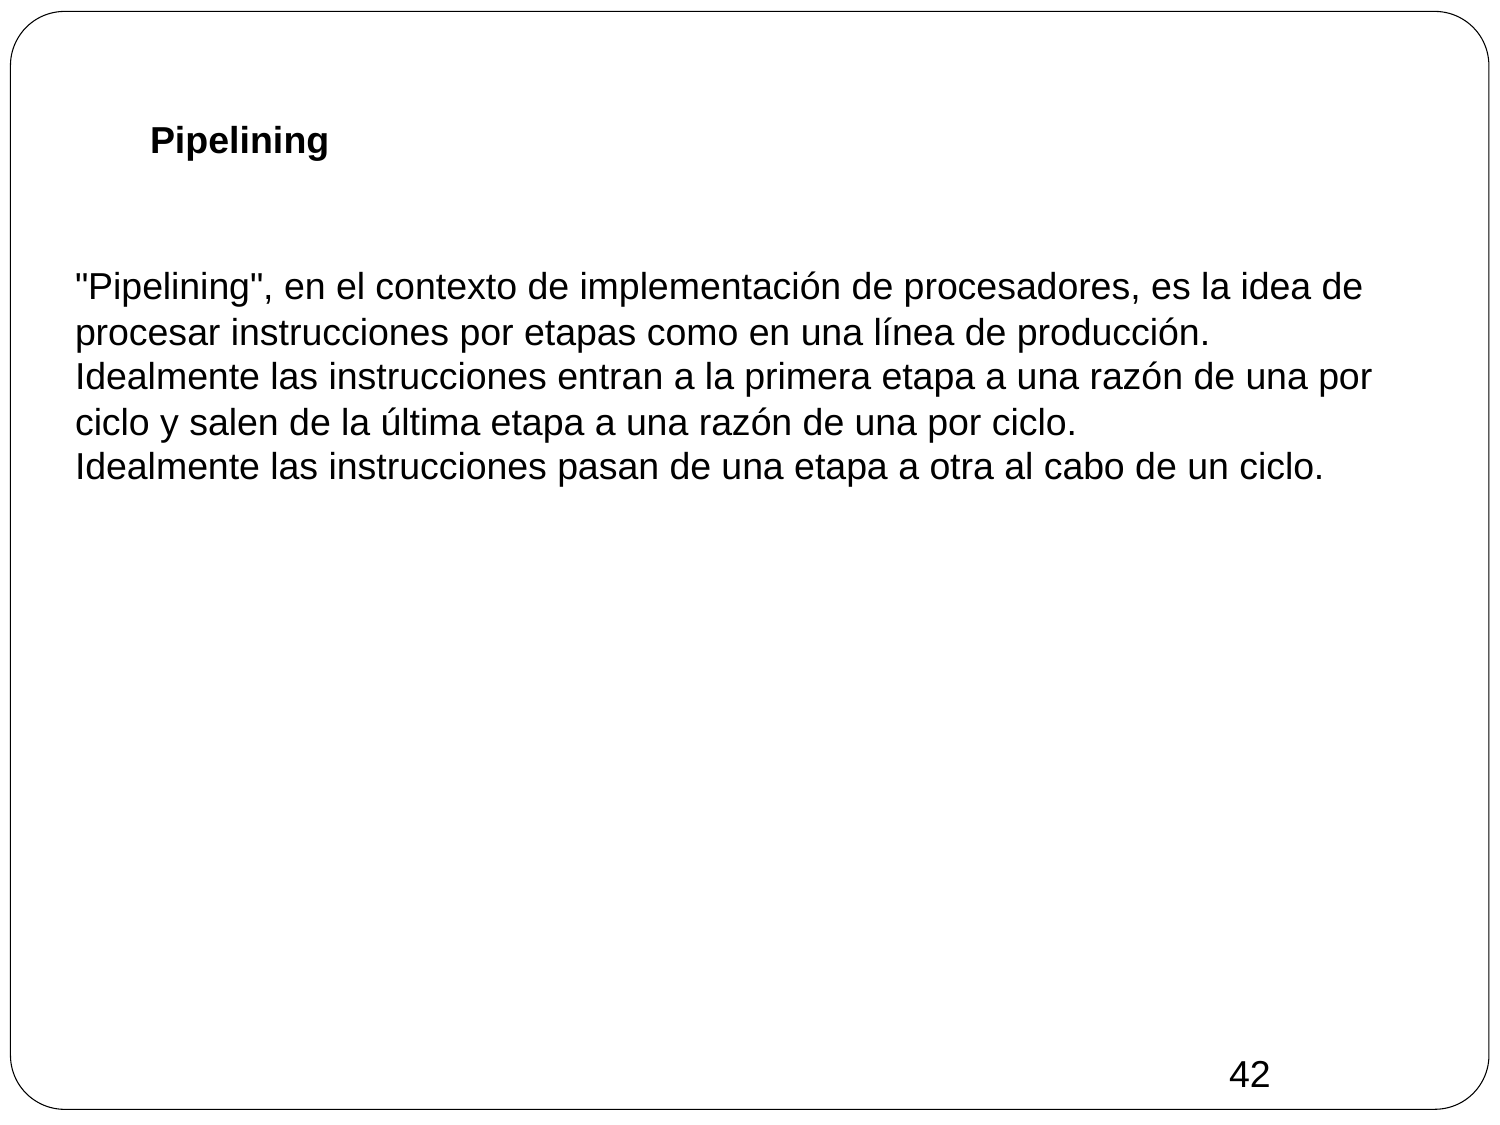

# Pipelining
"Pipelining", en el contexto de implementación de procesadores, es la idea de procesar instrucciones por etapas como en una línea de producción.
Idealmente las instrucciones entran a la primera etapa a una razón de una por ciclo y salen de la última etapa a una razón de una por ciclo.
Idealmente las instrucciones pasan de una etapa a otra al cabo de un ciclo.
42